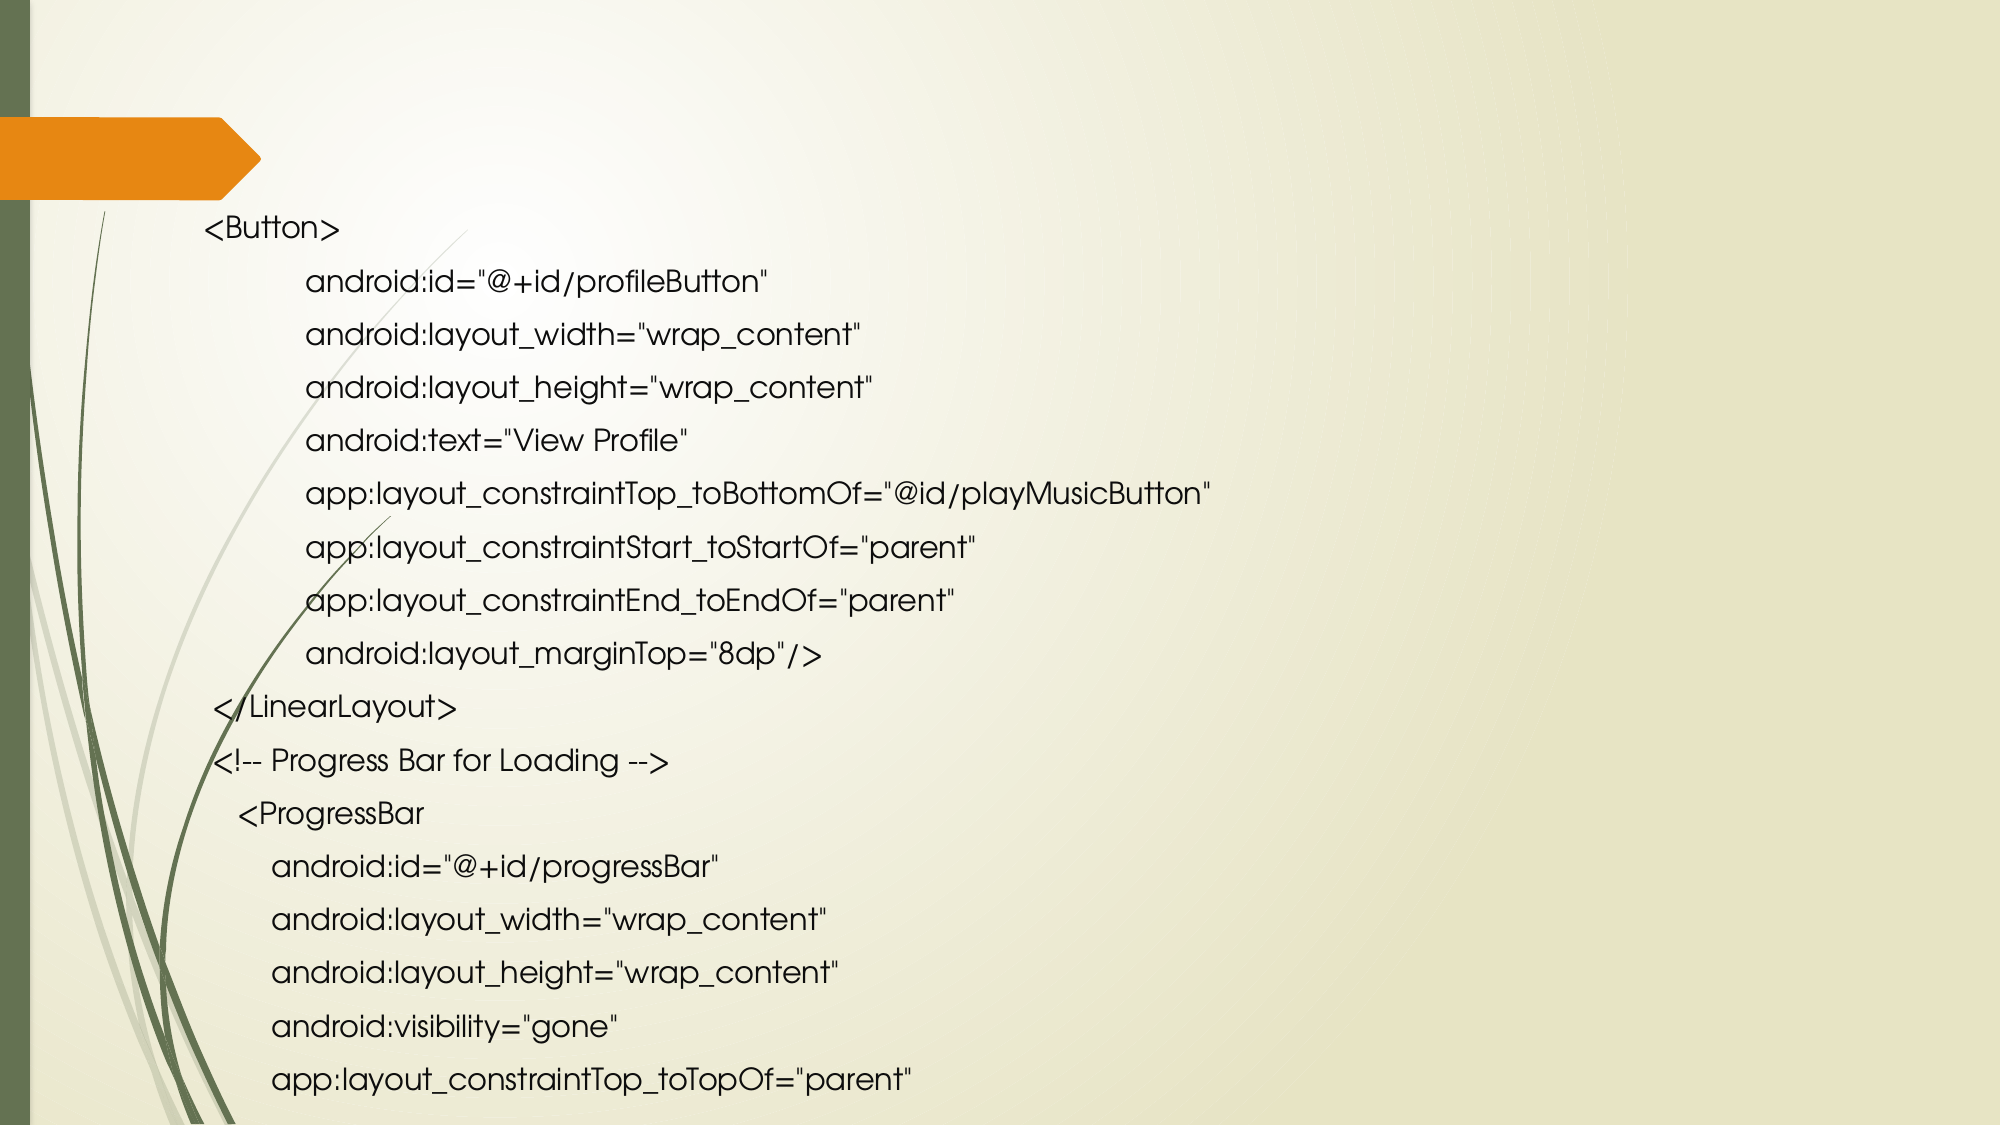

<Button>
            android:id="@+id/profileButton"
            android:layout_width="wrap_content"
            android:layout_height="wrap_content"
            android:text="View Profile"
            app:layout_constraintTop_toBottomOf="@id/playMusicButton"
            app:layout_constraintStart_toStartOf="parent"
            app:layout_constraintEnd_toEndOf="parent"
            android:layout_marginTop="8dp"/>
 </LinearLayout>
 <!-- Progress Bar for Loading -->
    <ProgressBar
        android:id="@+id/progressBar"
        android:layout_width="wrap_content"
        android:layout_height="wrap_content"
        android:visibility="gone"
        app:layout_constraintTop_toTopOf="parent"